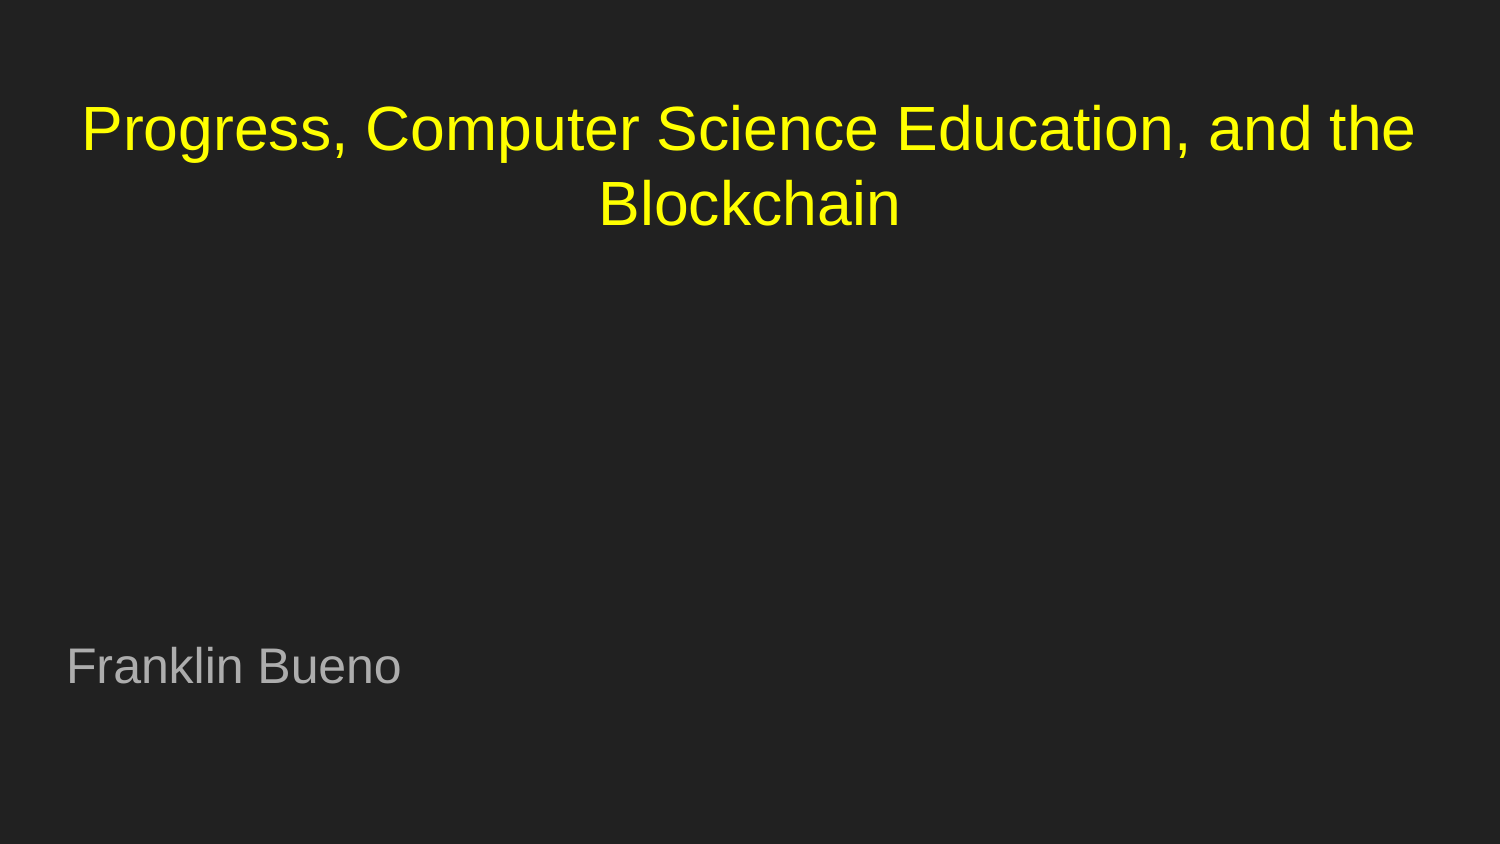

# Progress, Computer Science Education, and the Blockchain
Franklin Bueno